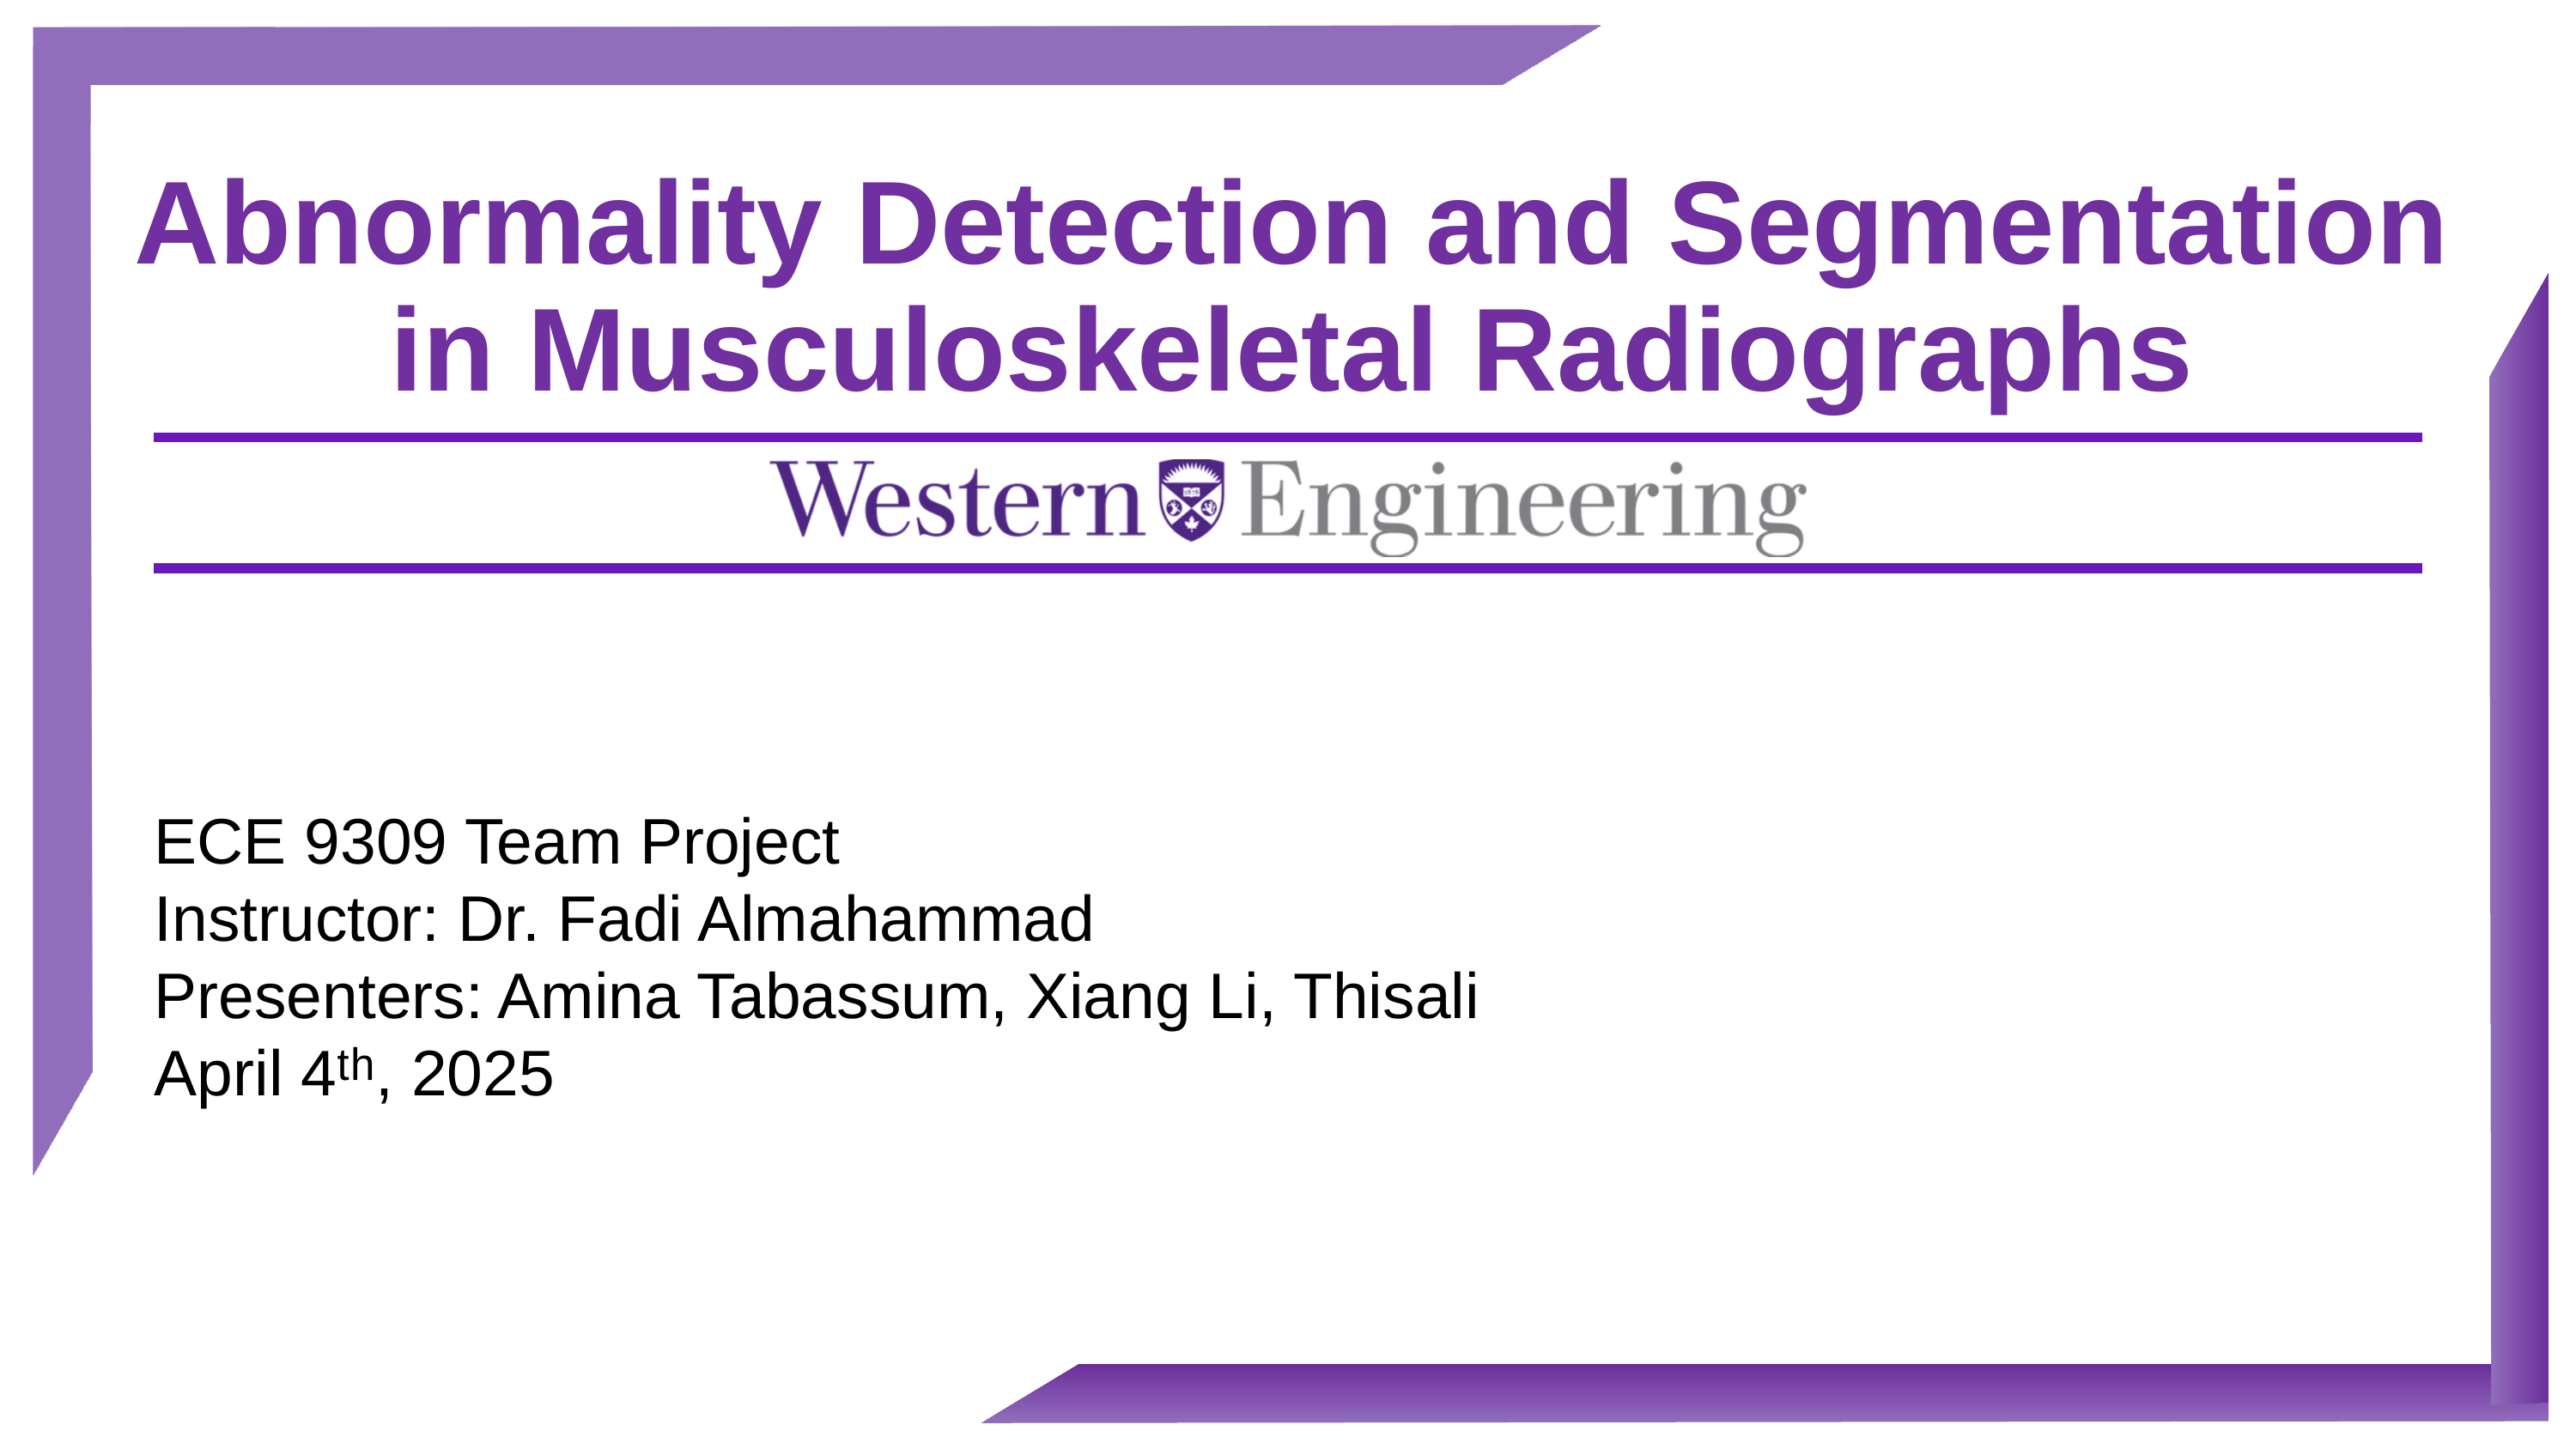

Abnormality Detection and Segmentation in Musculoskeletal Radiographs

ECE 9309 Team Project
Instructor: Dr. Fadi Almahammad
Presenters: Amina Tabassum, Xiang Li, Thisali
April 4ᵗʰ, 2025